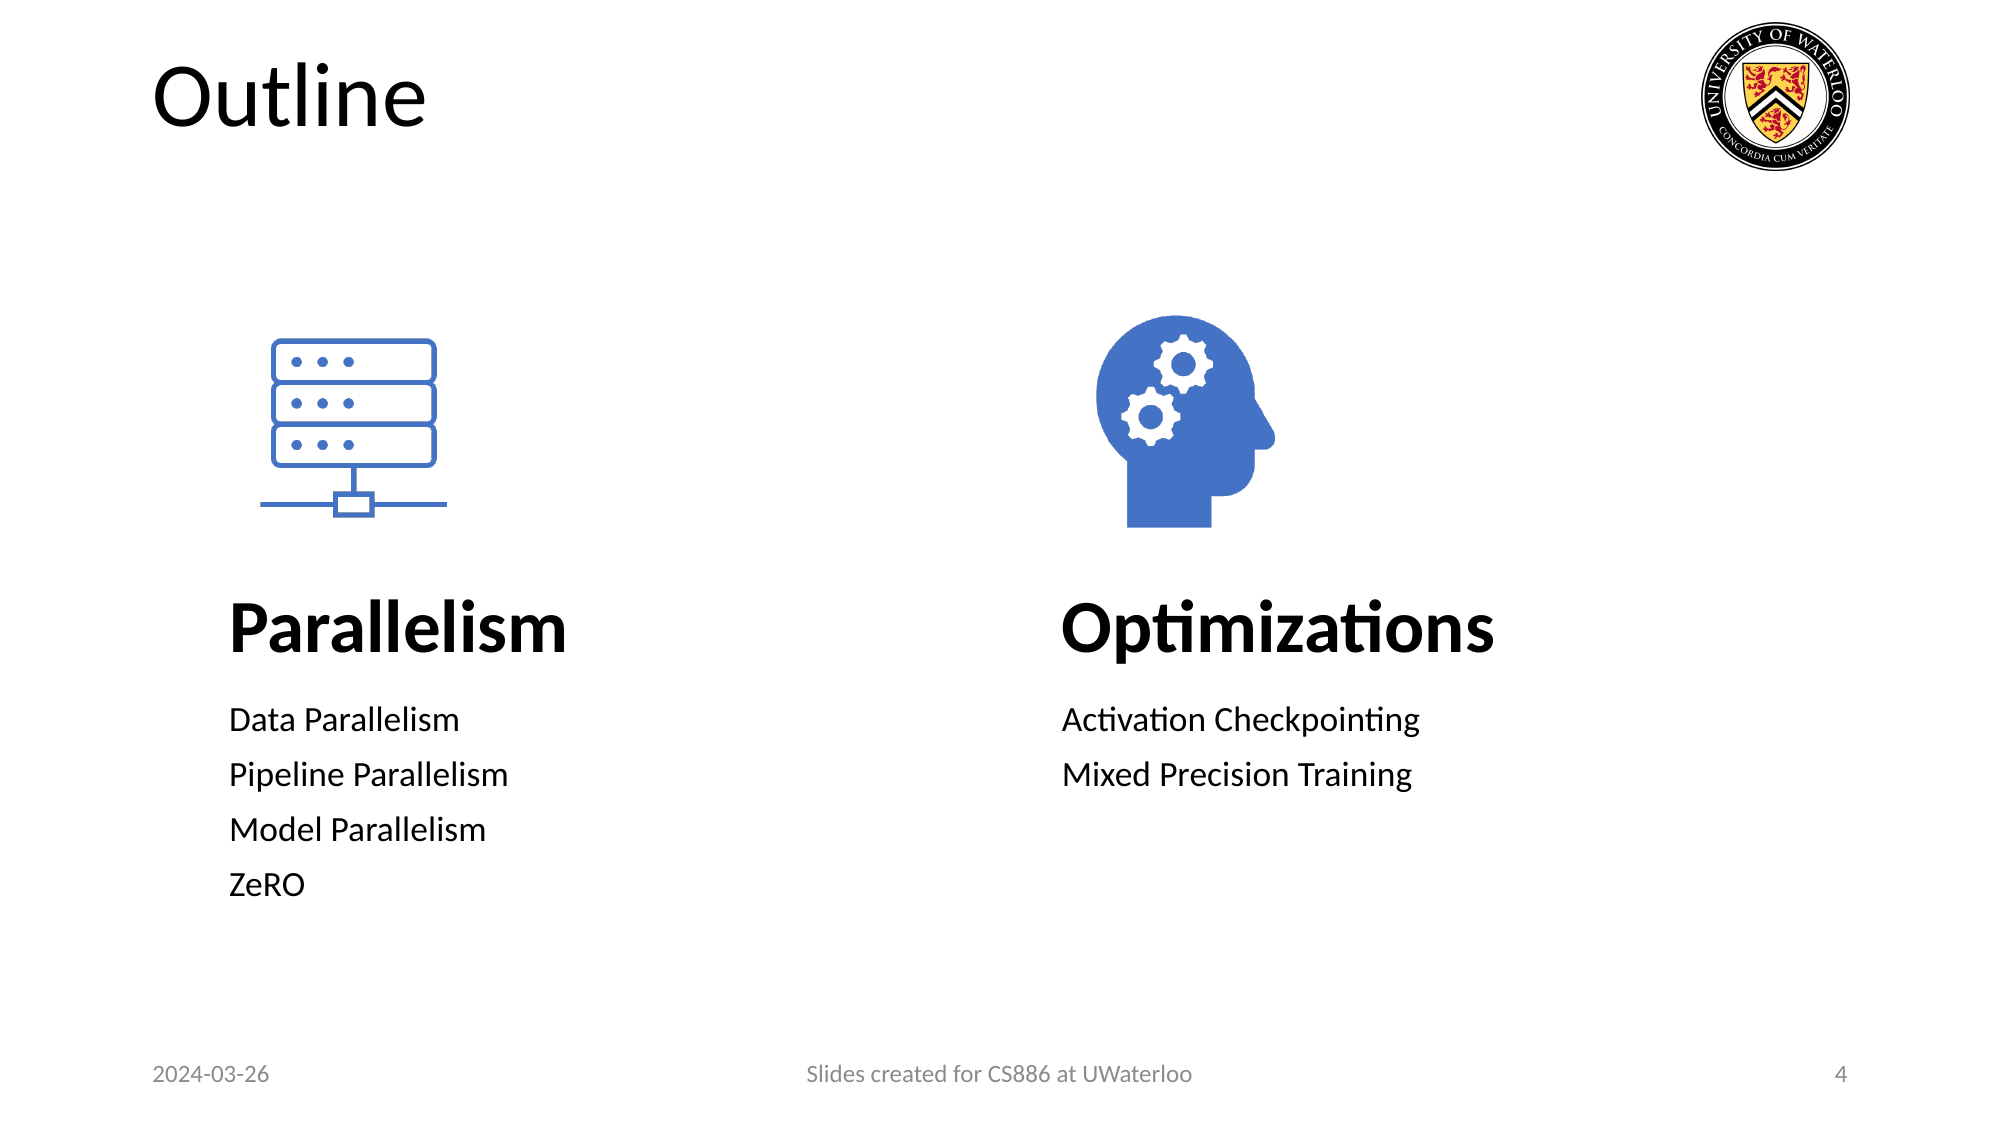

# Outline
Parallelism
Data Parallelism
Pipeline Parallelism
Model Parallelism
ZeRO
Optimizations
Activation Checkpointing
Mixed Precision Training
2024-03-26
Slides created for CS886 at UWaterloo
4